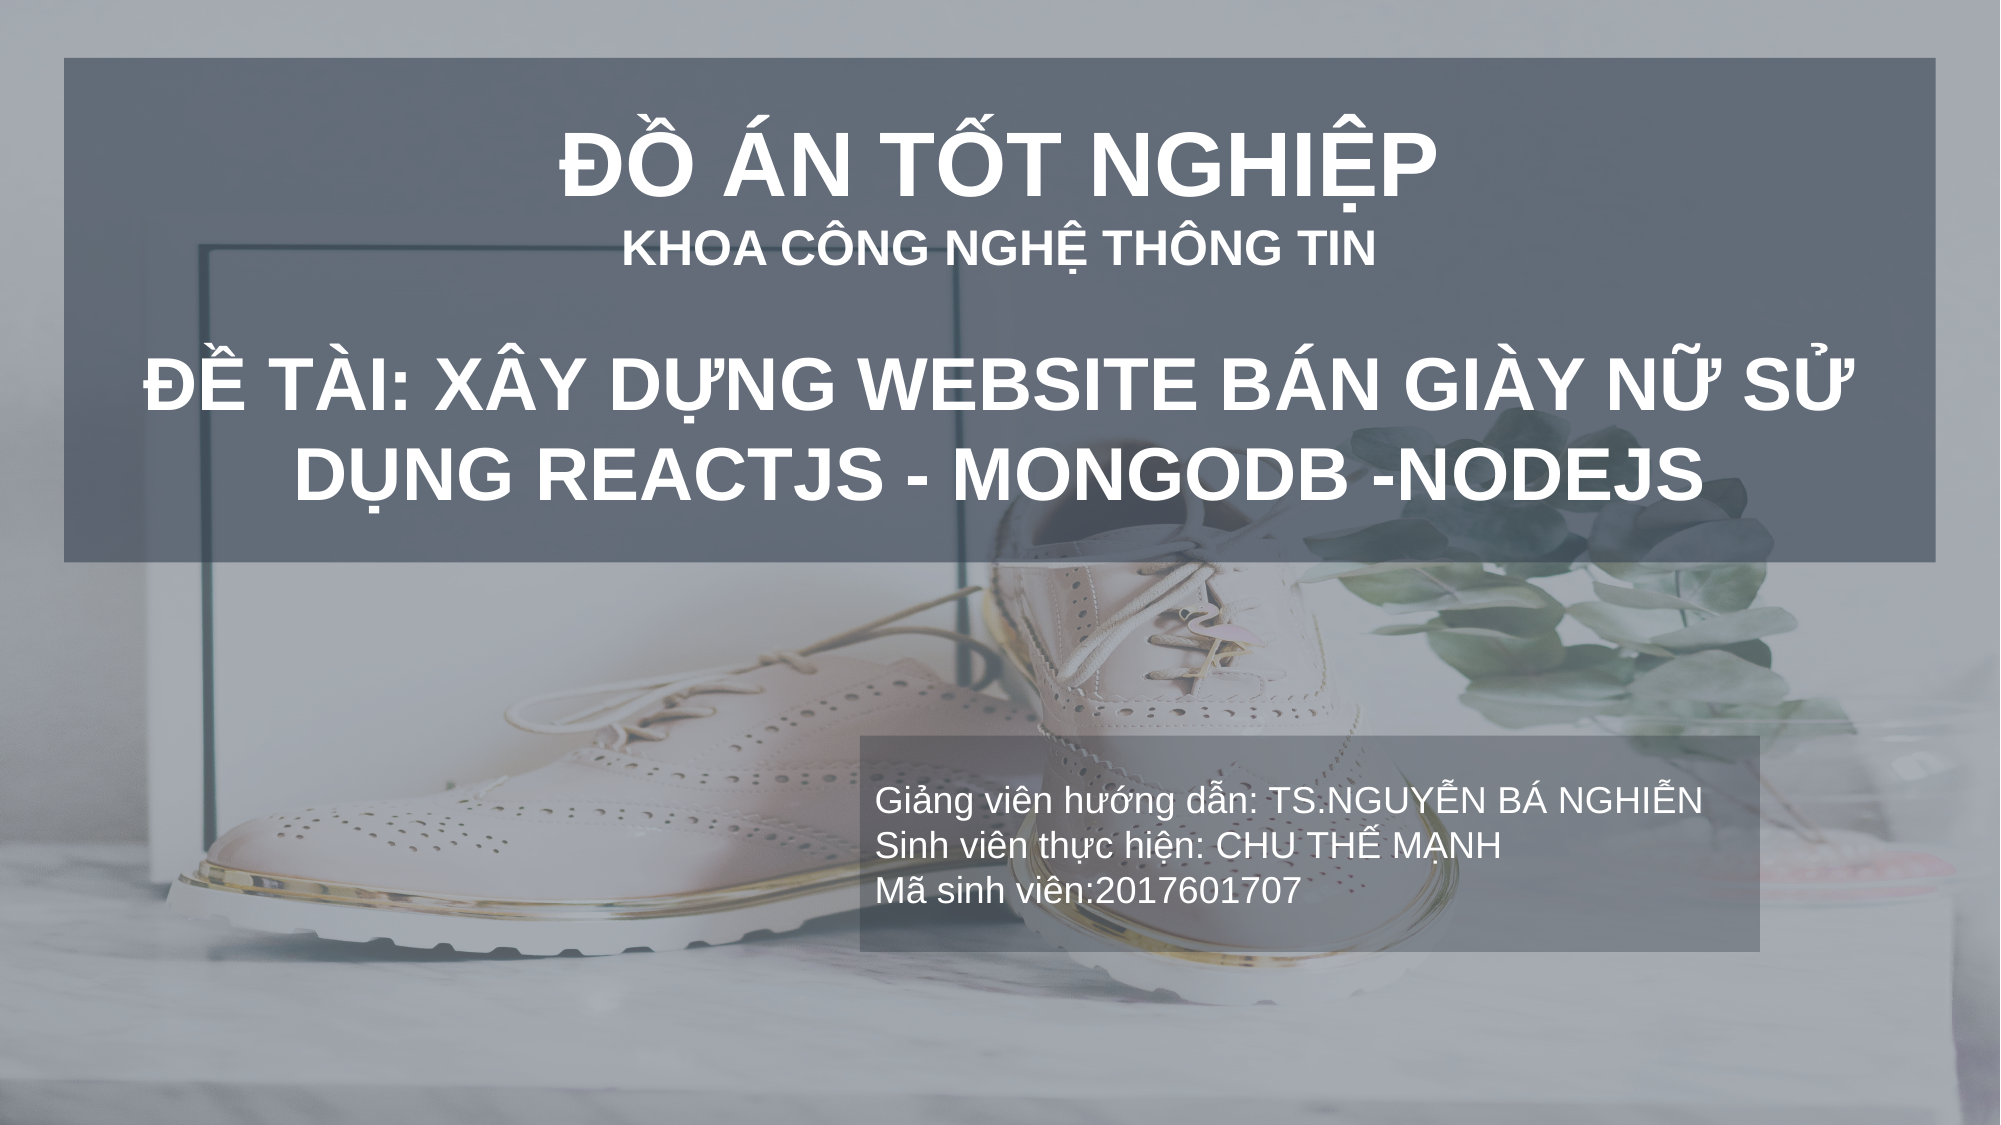

ĐỒ ÁN TỐT NGHIỆP
KHOA CÔNG NGHỆ THÔNG TIN

ĐỀ TÀI: XÂY DỰNG WEBSITE BÁN GIÀY NỮ SỬ DỤNG REACTJS - MONGODB -NODEJS
Giảng viên hướng dẫn: TS.NGUYỄN BÁ NGHIỄN
Sinh viên thực hiện: CHU THẾ MẠNH
Mã sinh viên:2017601707